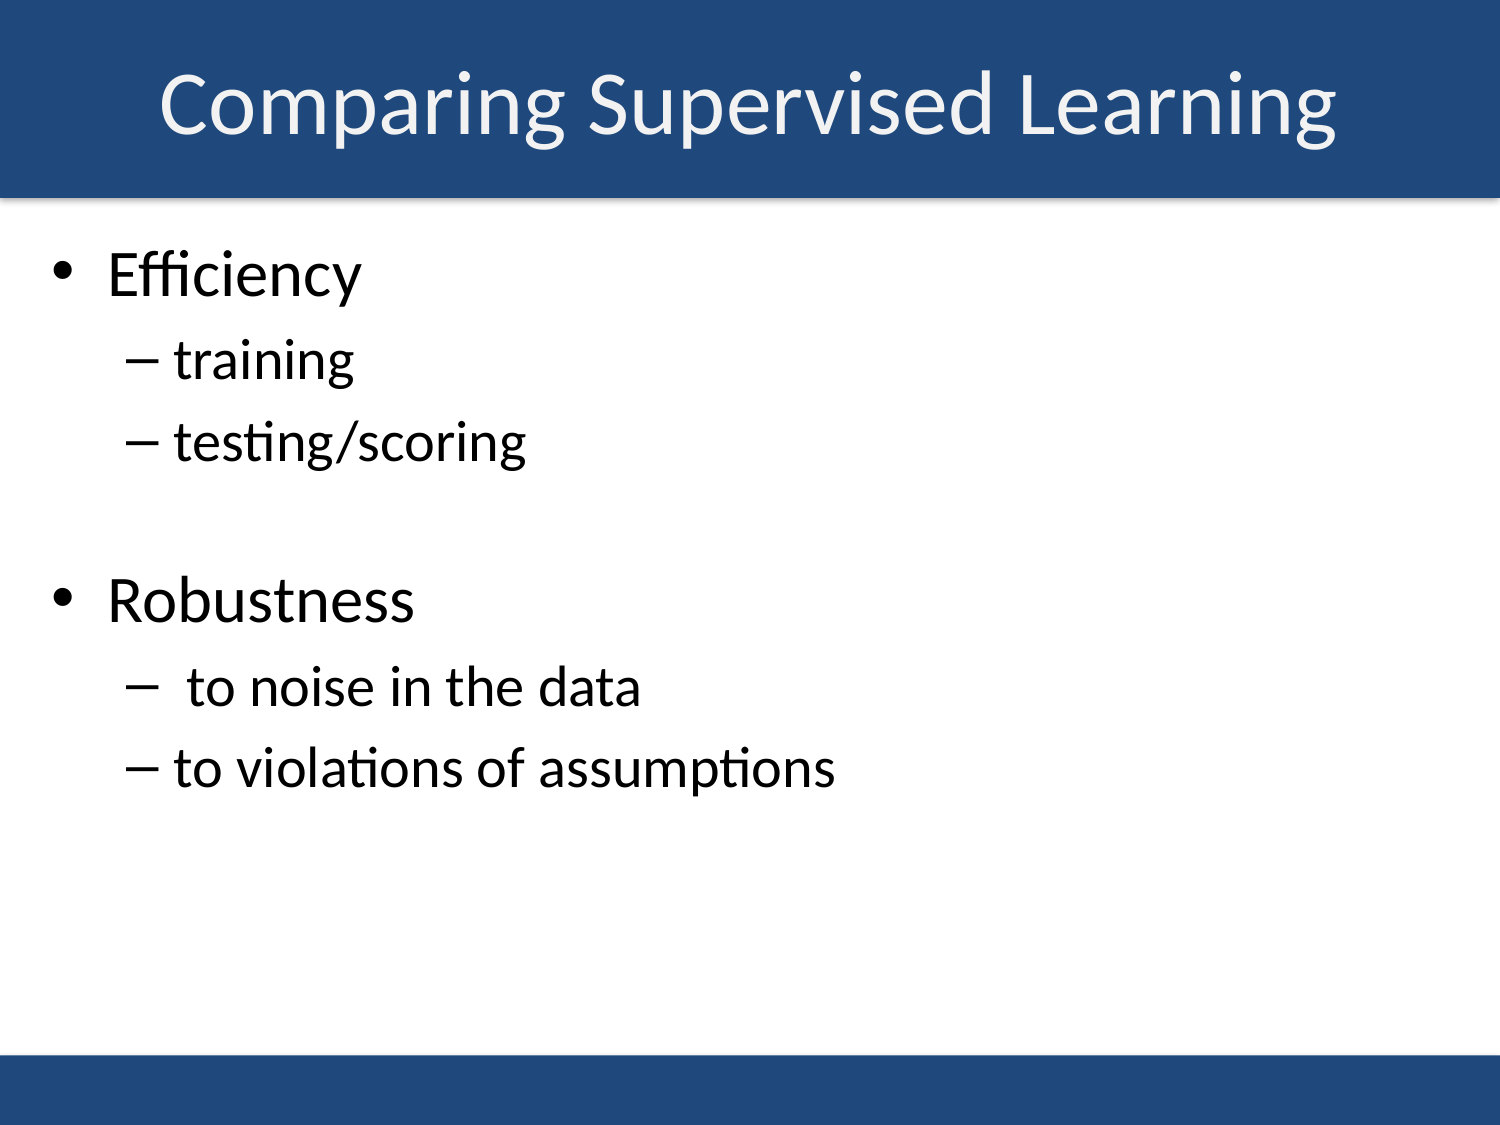

# Comparing Supervised Learning
Efficiency
training
testing/scoring
Robustness
 to noise in the data
to violations of assumptions